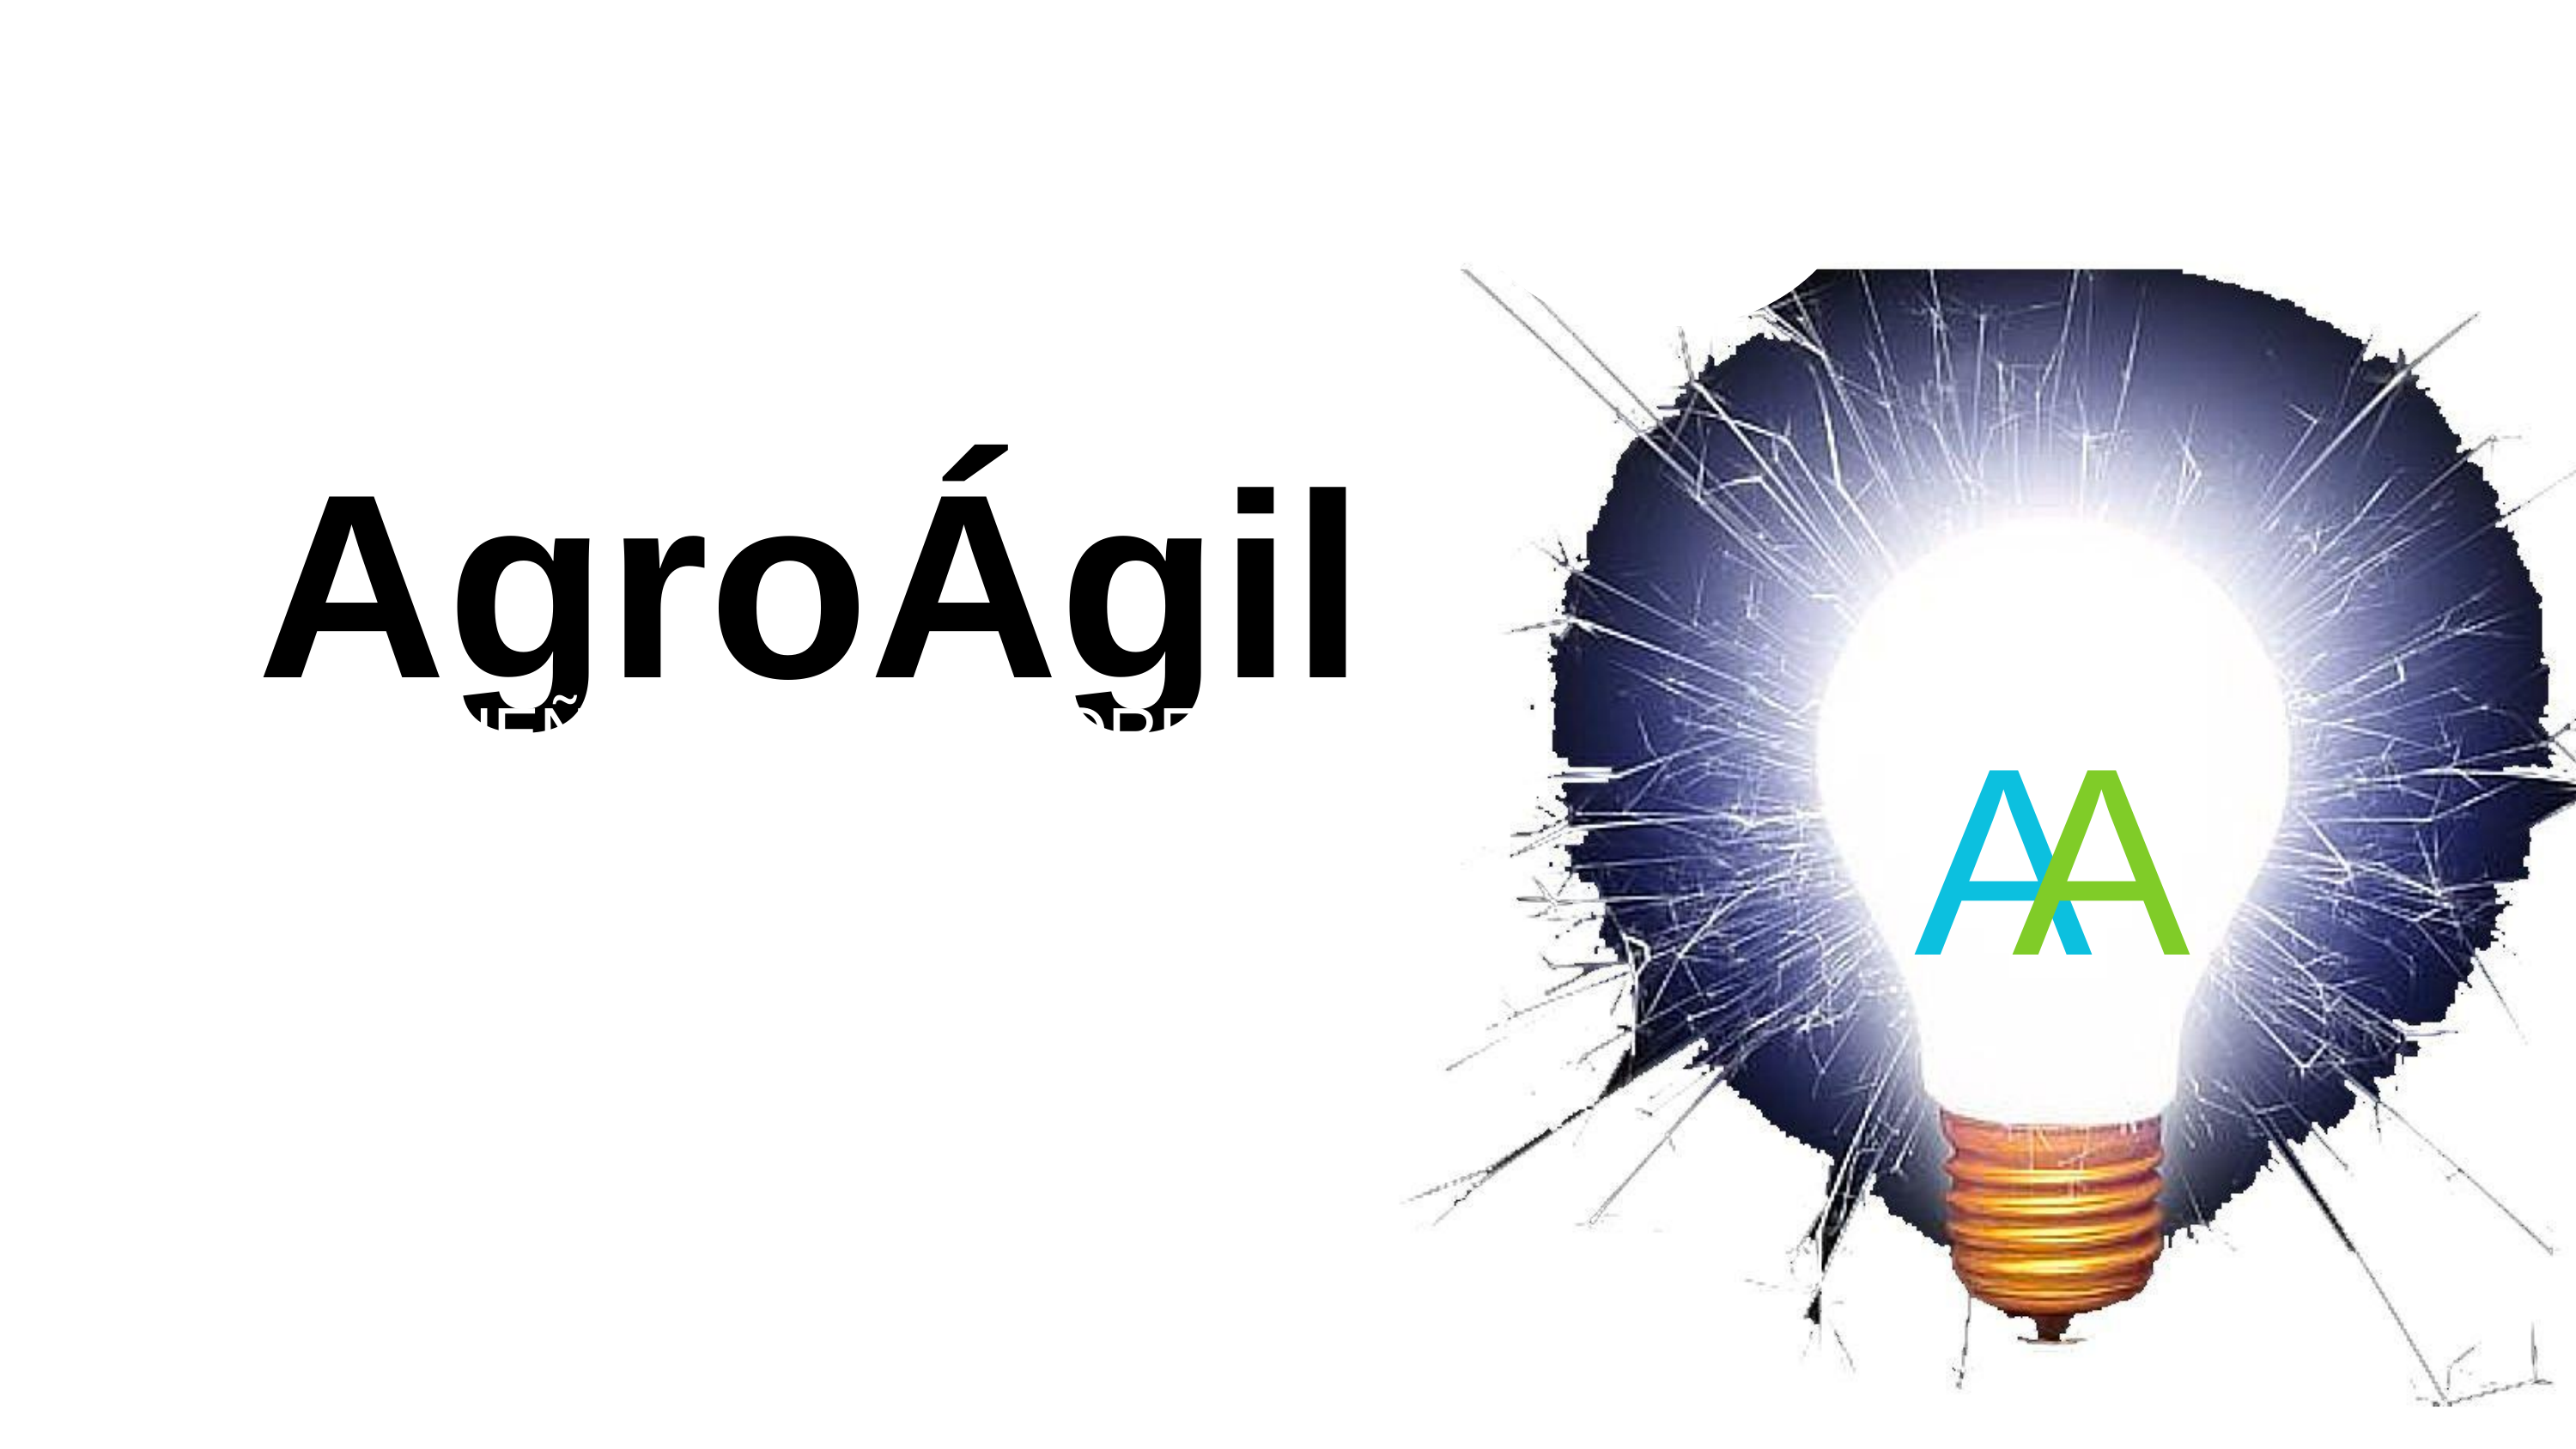

A
A
AgroÁgil
PEQUEÑOS PRODUCTORES,
GRANDES RESULTADOS